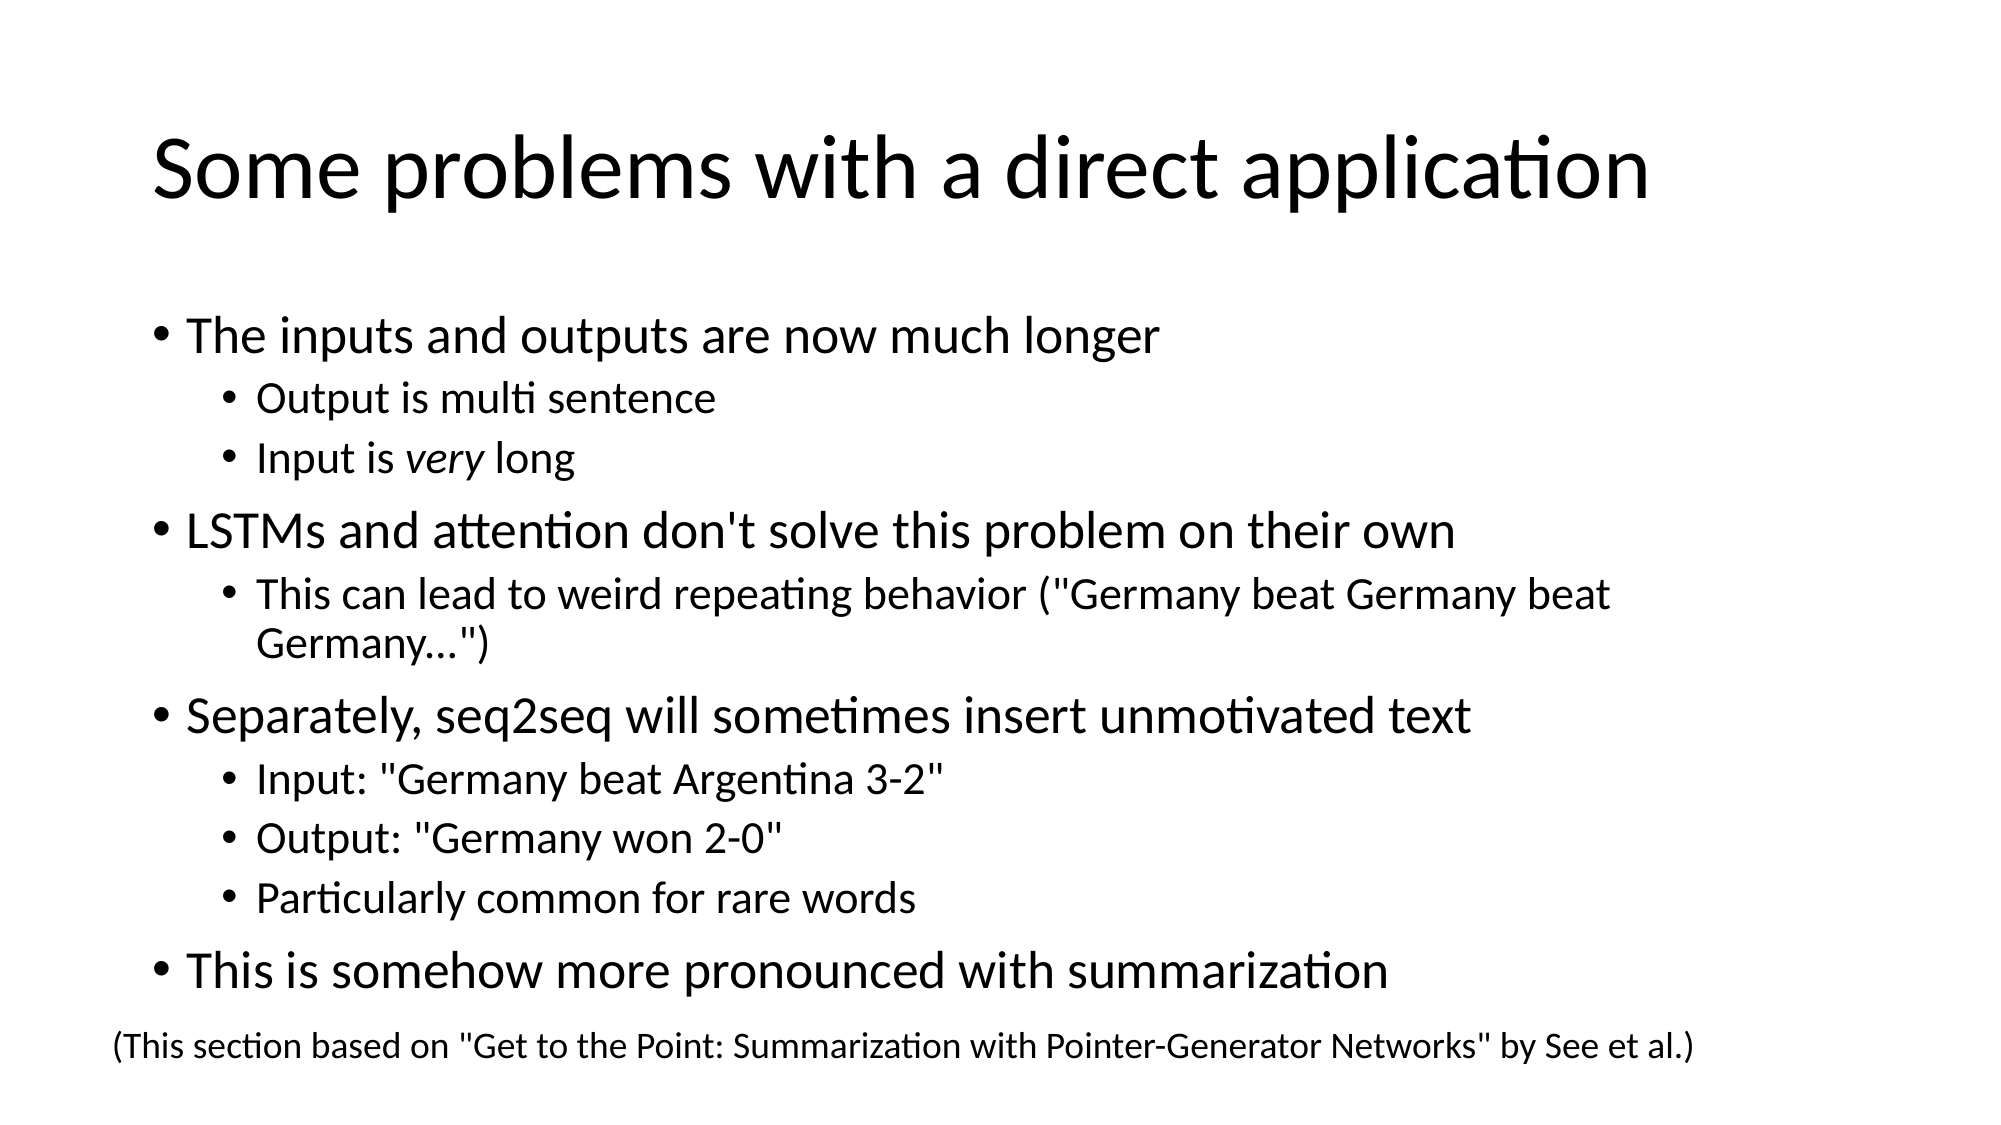

# Some problems with a direct application
The inputs and outputs are now much longer
Output is multi sentence
Input is very long
LSTMs and attention don't solve this problem on their own
This can lead to weird repeating behavior ("Germany beat Germany beat Germany...")
Separately, seq2seq will sometimes insert unmotivated text
Input: "Germany beat Argentina 3-2"
Output: "Germany won 2-0"
Particularly common for rare words
This is somehow more pronounced with summarization
(This section based on "Get to the Point: Summarization with Pointer-Generator Networks" by See et al.)